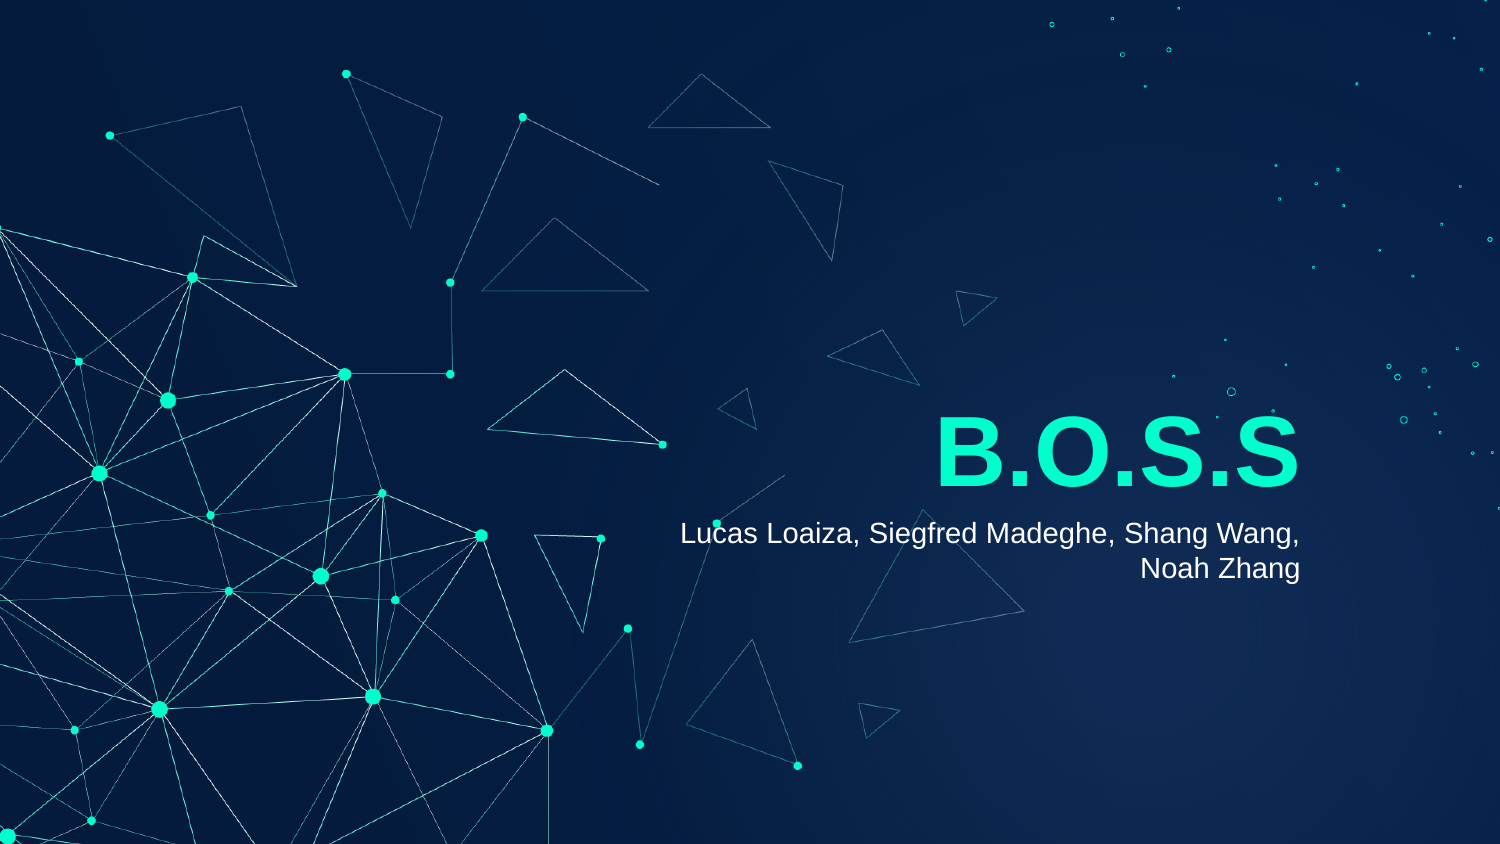

# B.O.S.S
Lucas Loaiza, Siegfred Madeghe, Shang Wang, Noah Zhang